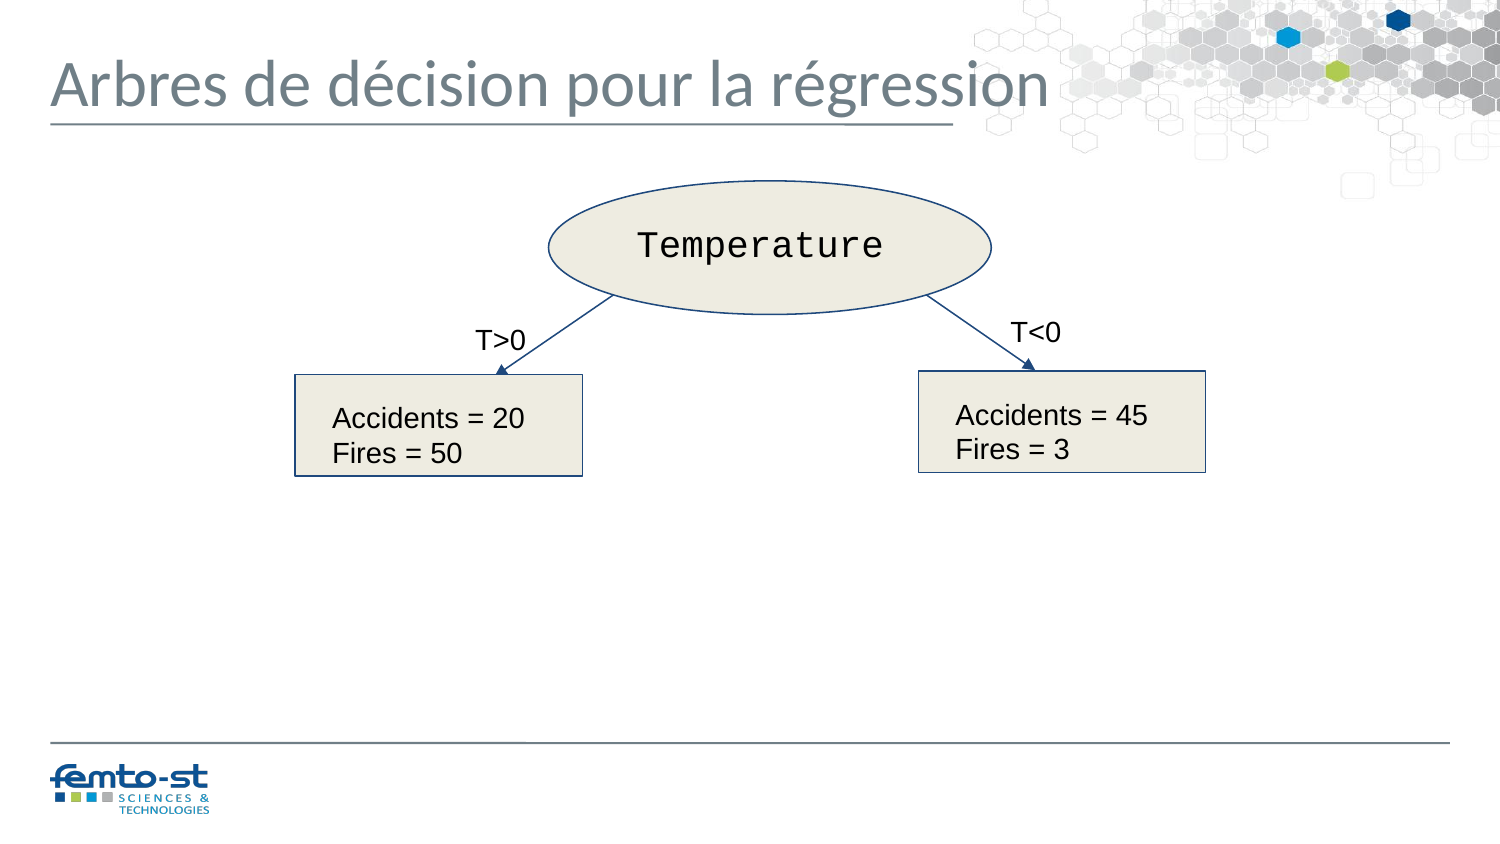

Arbres de décision pour la régression

Temperature
T<0
T>0

Accidents = 45
Fires = 3
Accidents = 20
Fires = 50